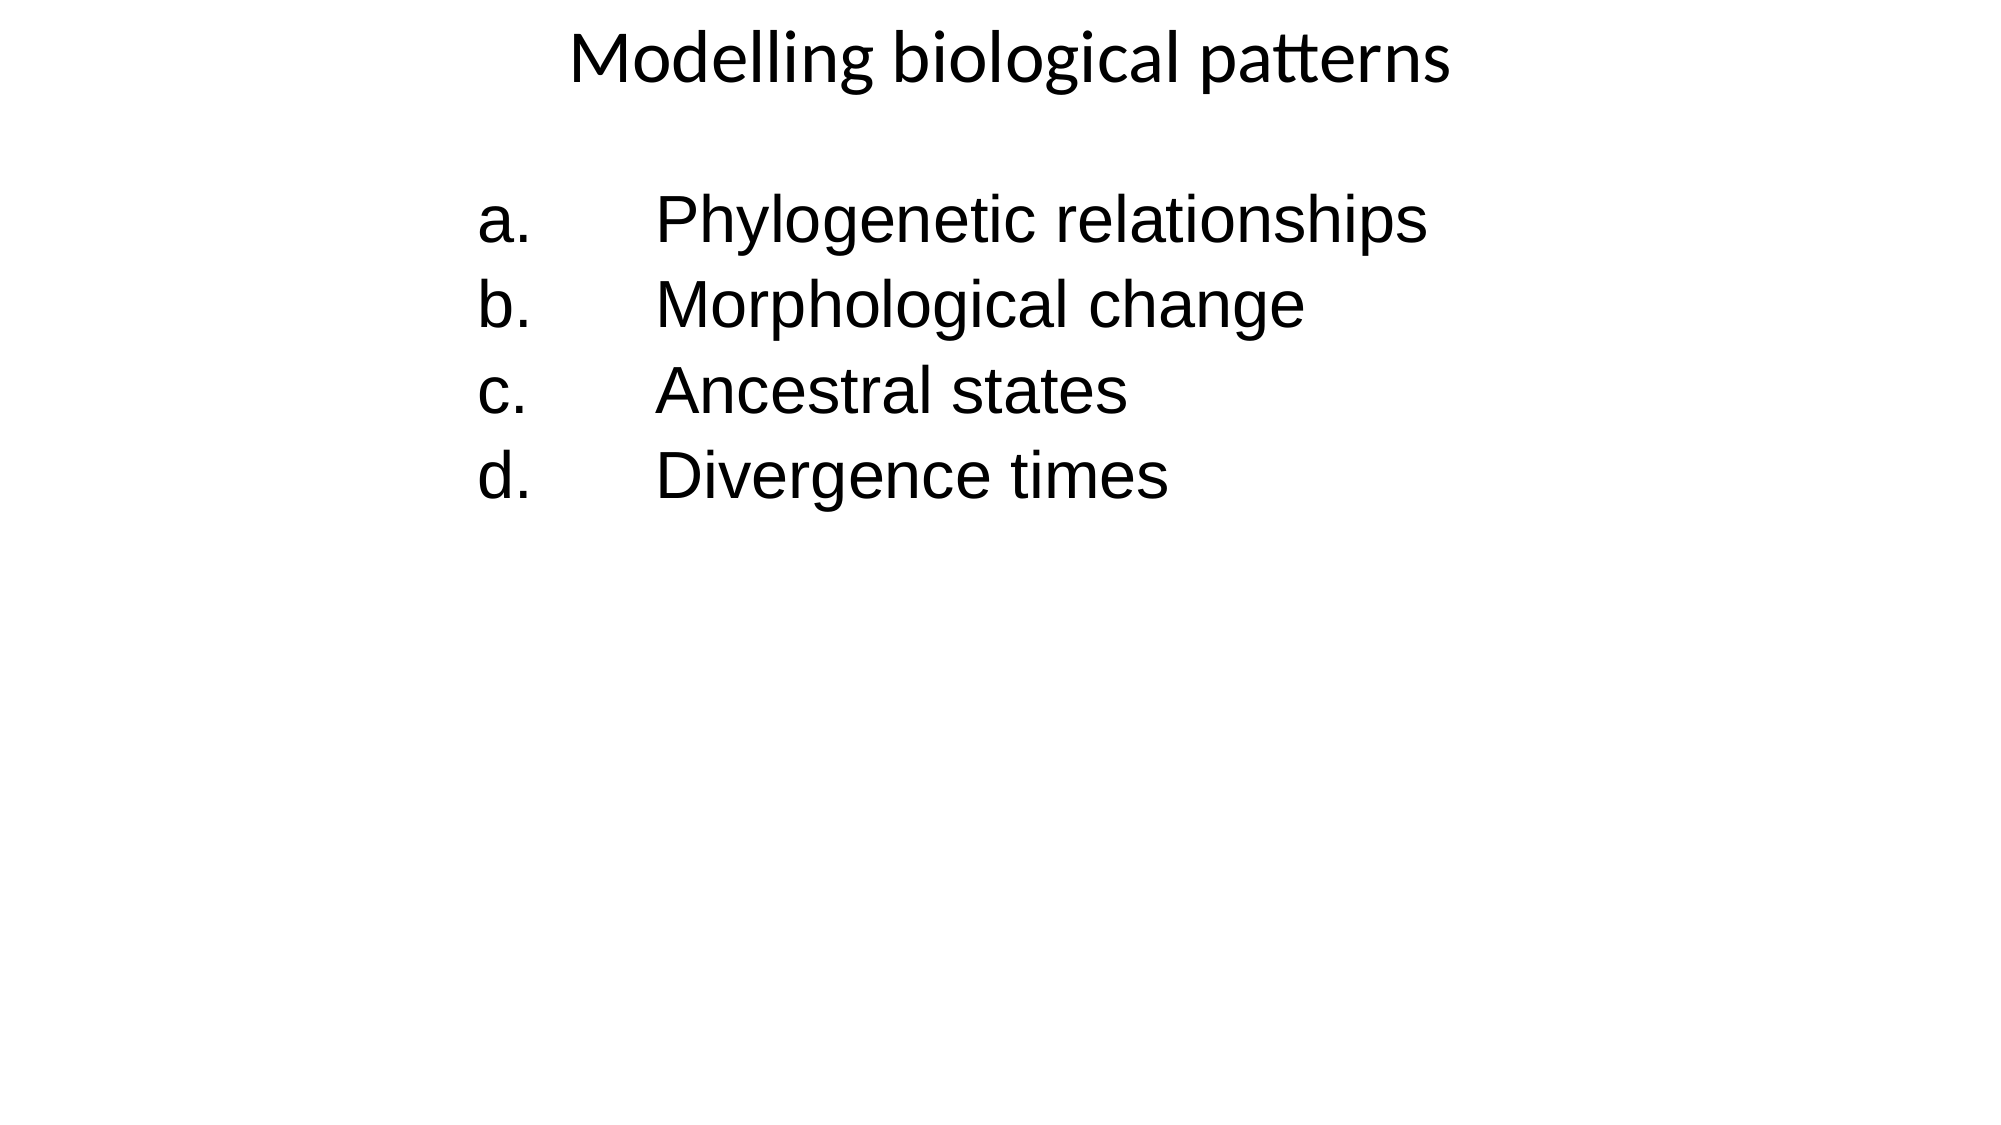

Modelling biological patterns
Phylogenetic relationships
Morphological change
Ancestral states
Divergence times